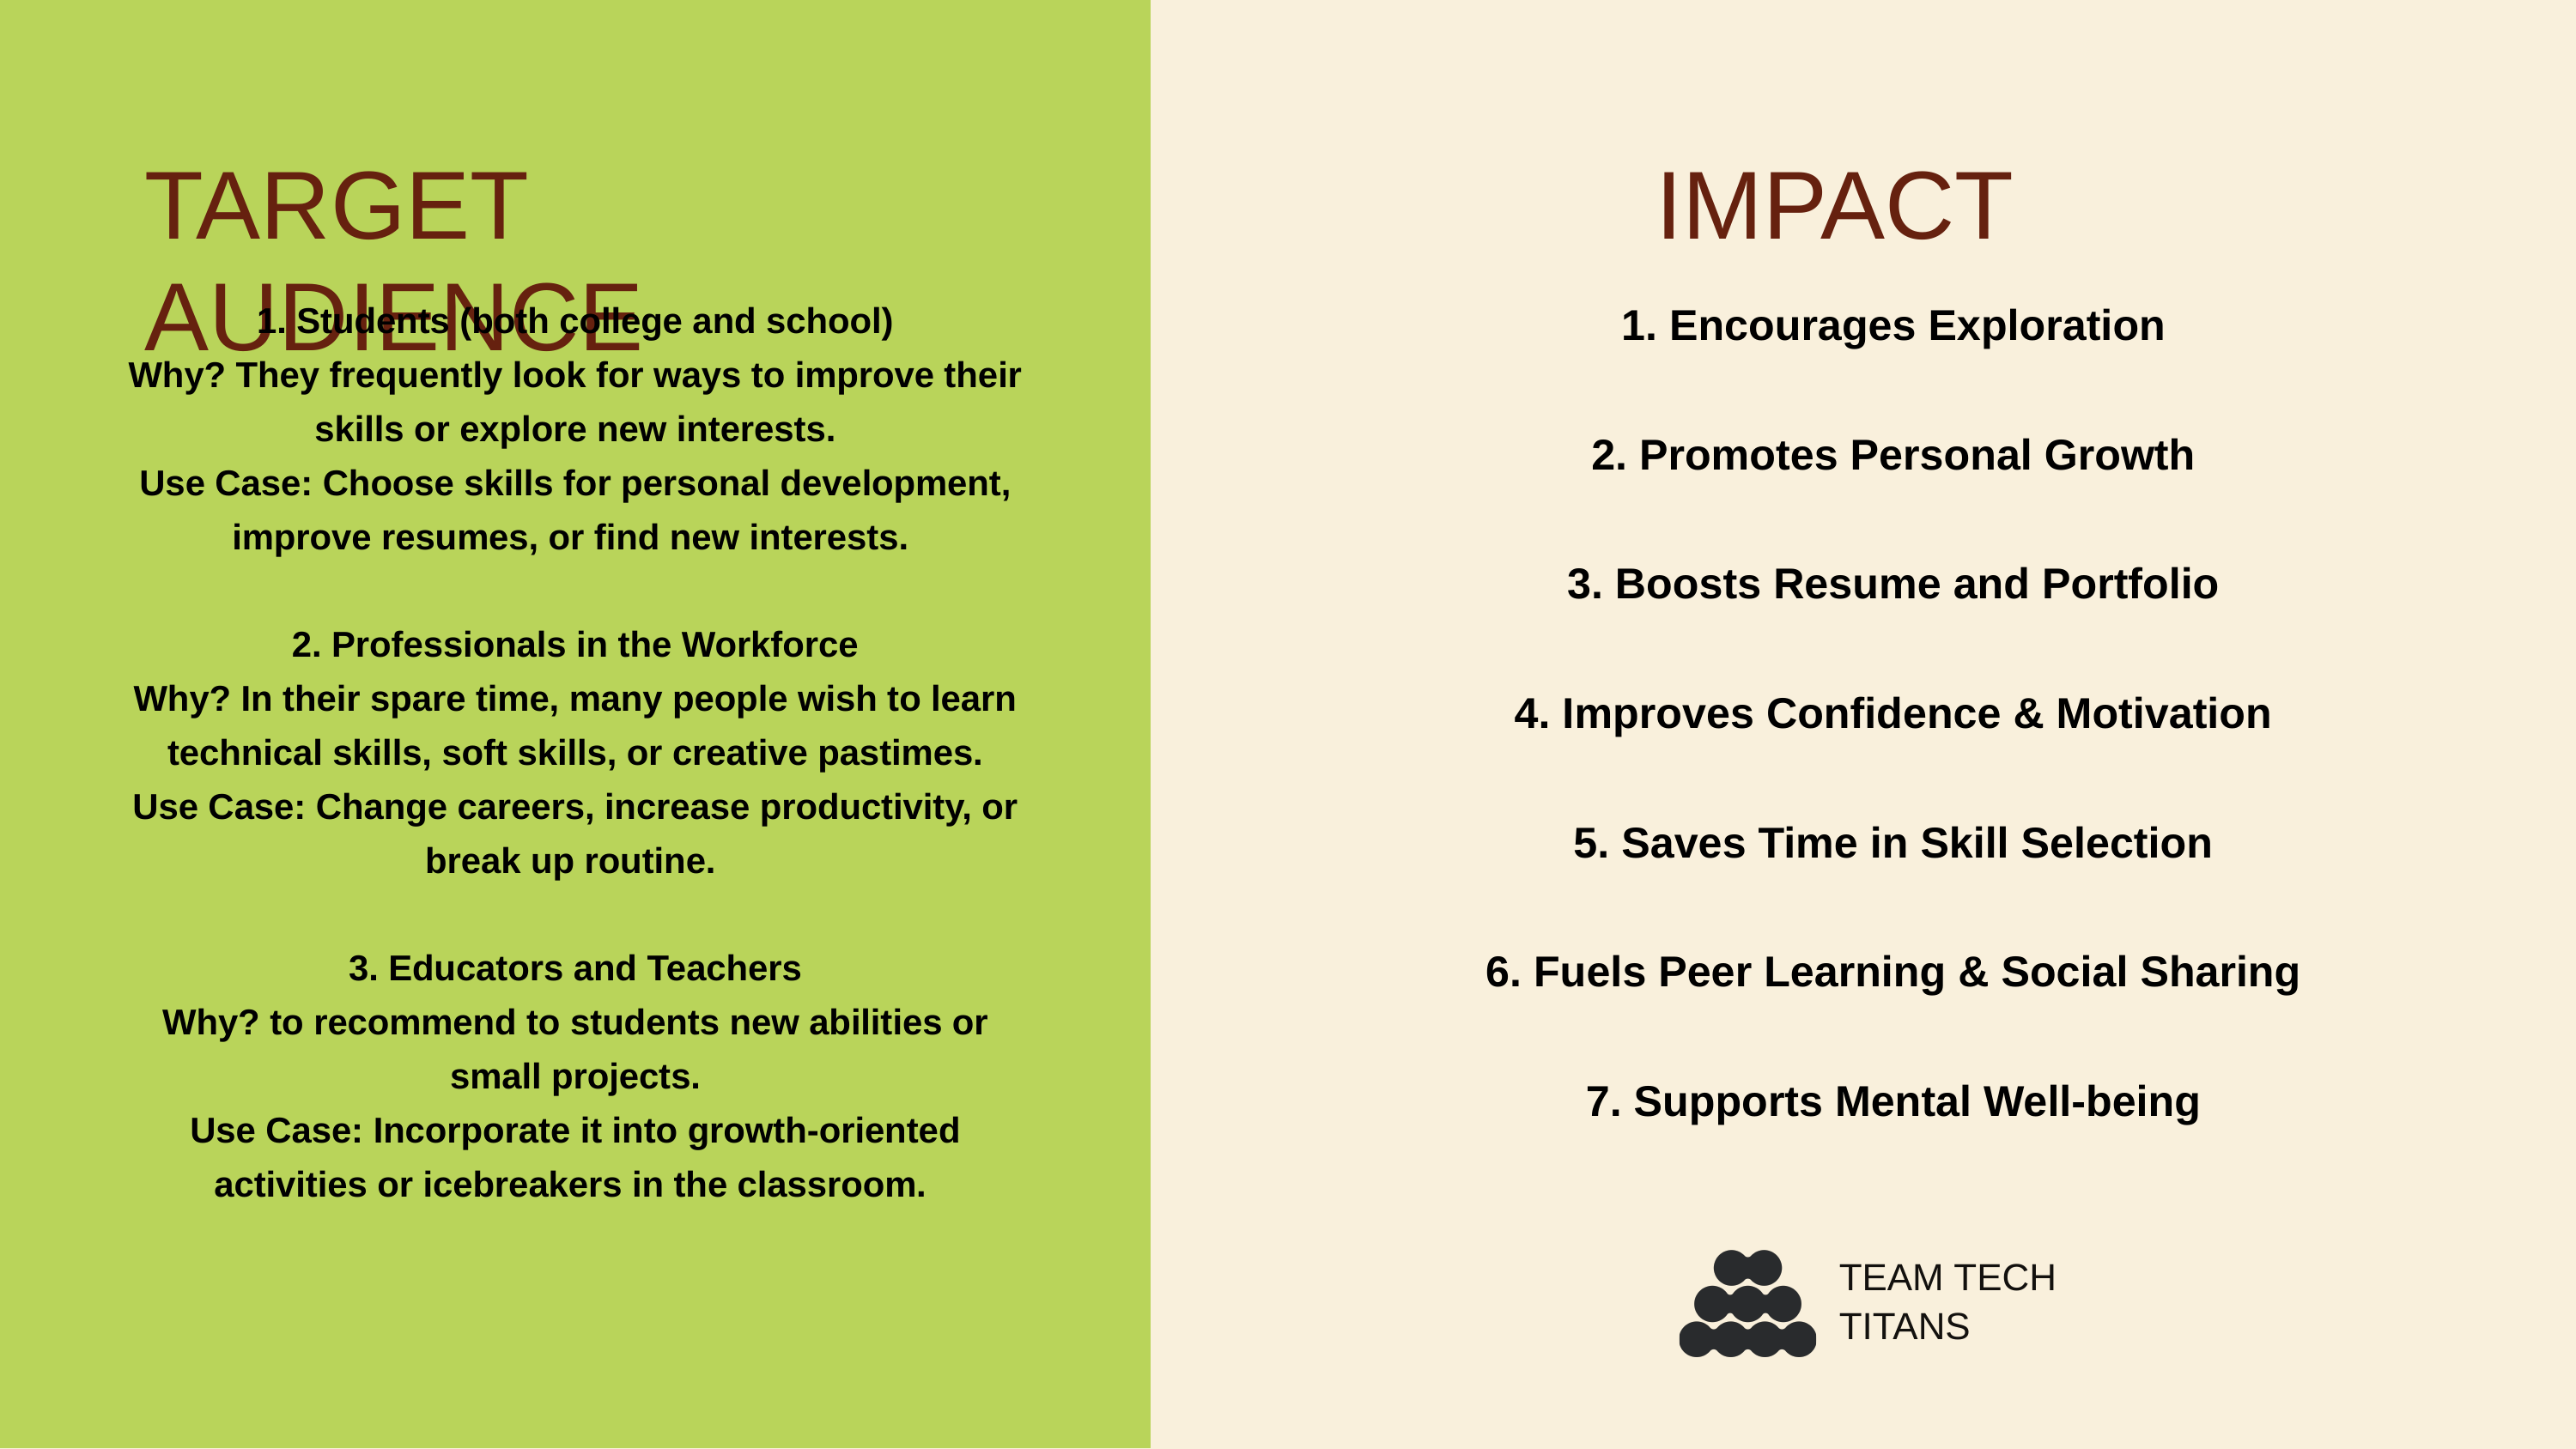

TARGET AUDIENCE
IMPACT
1. Encourages Exploration

2. Promotes Personal Growth

3. Boosts Resume and Portfolio

4. Improves Confidence & Motivation

5. Saves Time in Skill Selection

6. Fuels Peer Learning & Social Sharing

7. Supports Mental Well-being

1. Students (both college and school)
Why? They frequently look for ways to improve their skills or explore new interests.
Use Case: Choose skills for personal development, improve resumes, or find new interests.

2. Professionals in the Workforce
Why? In their spare time, many people wish to learn technical skills, soft skills, or creative pastimes.
Use Case: Change careers, increase productivity, or break up routine.

3. Educators and Teachers
Why? to recommend to students new abilities or small projects.
Use Case: Incorporate it into growth-oriented activities or icebreakers in the classroom.

TEAM TECH TITANS